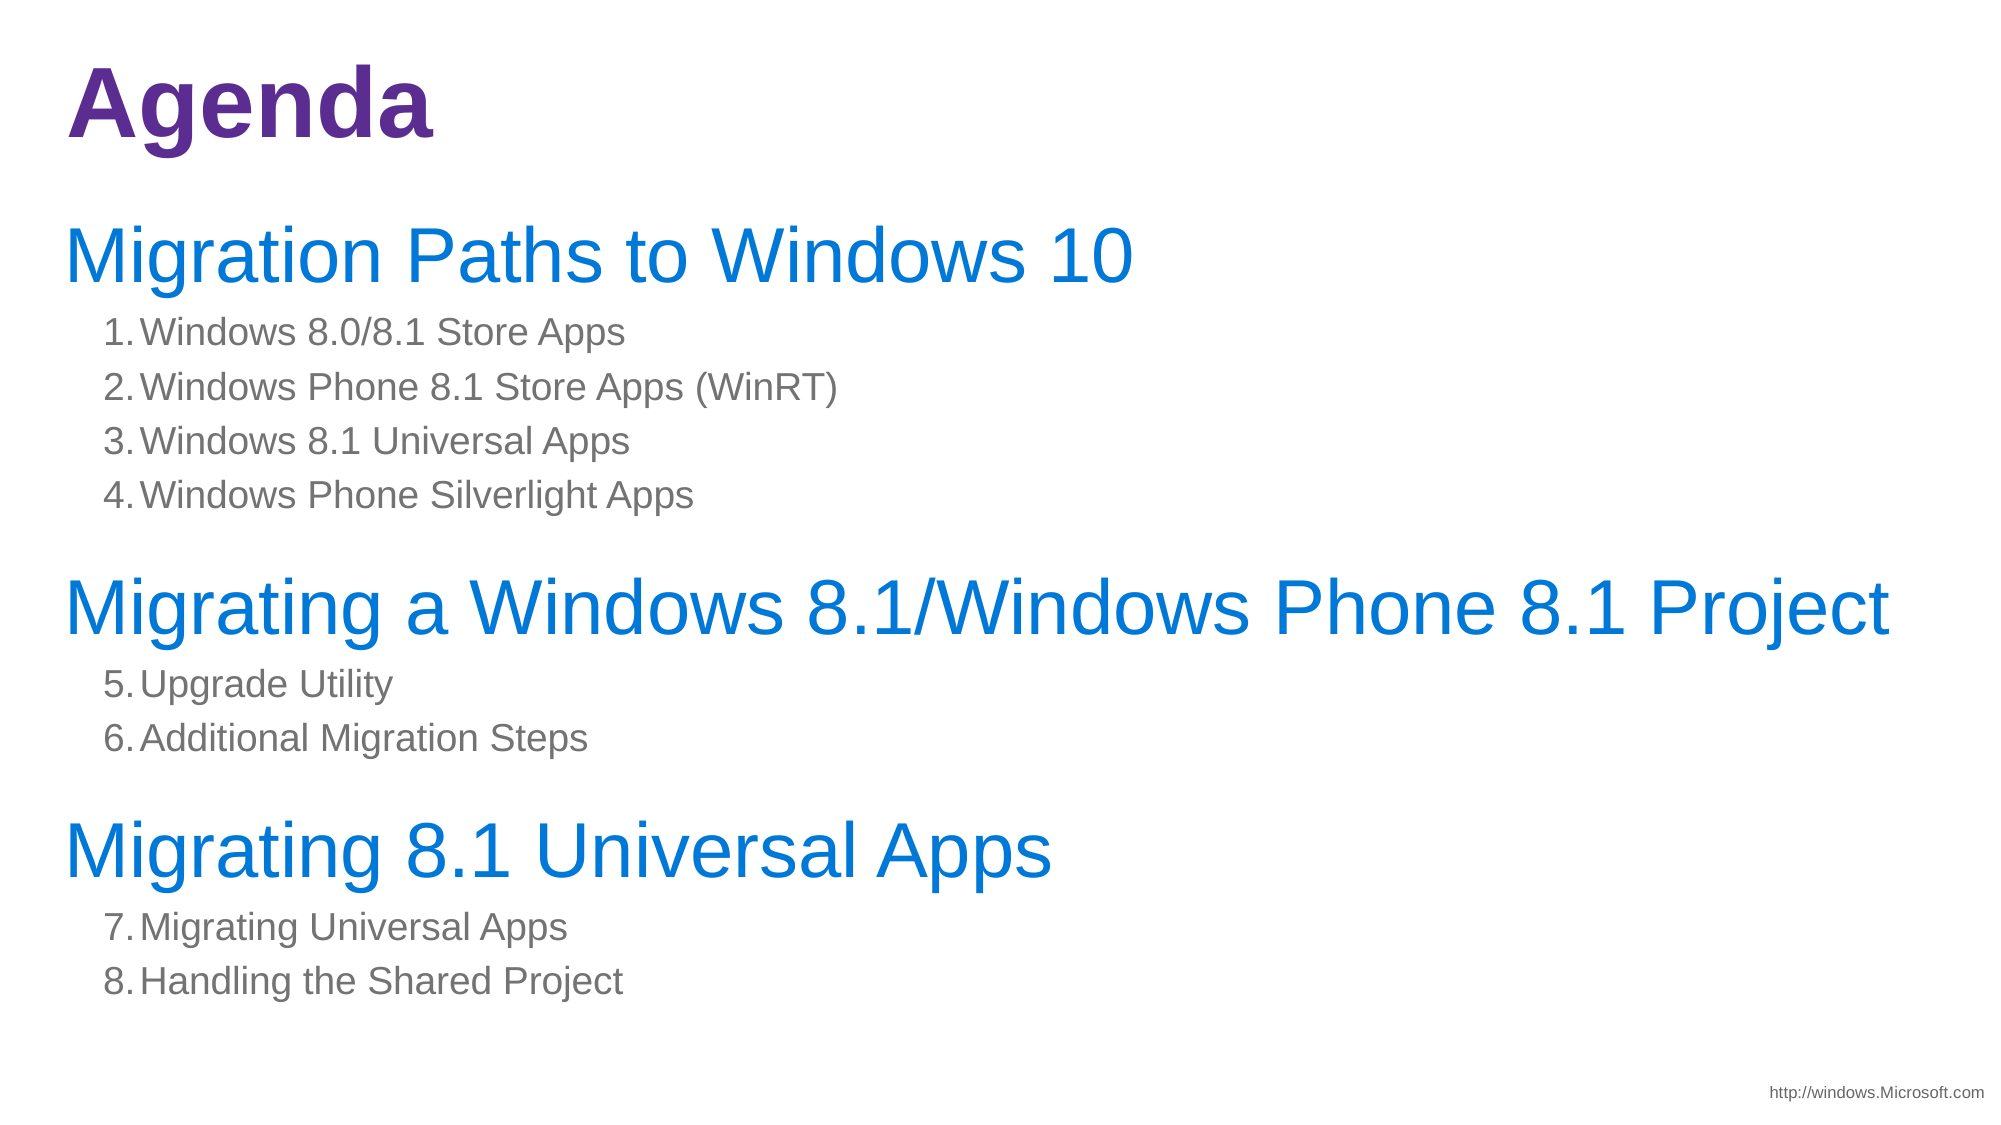

# Agenda
Migration Paths to Windows 10
Windows 8.0/8.1 Store Apps
Windows Phone 8.1 Store Apps (WinRT)
Windows 8.1 Universal Apps
Windows Phone Silverlight Apps
Migrating a Windows 8.1/Windows Phone 8.1 Project
Upgrade Utility
Additional Migration Steps
Migrating 8.1 Universal Apps
Migrating Universal Apps
Handling the Shared Project